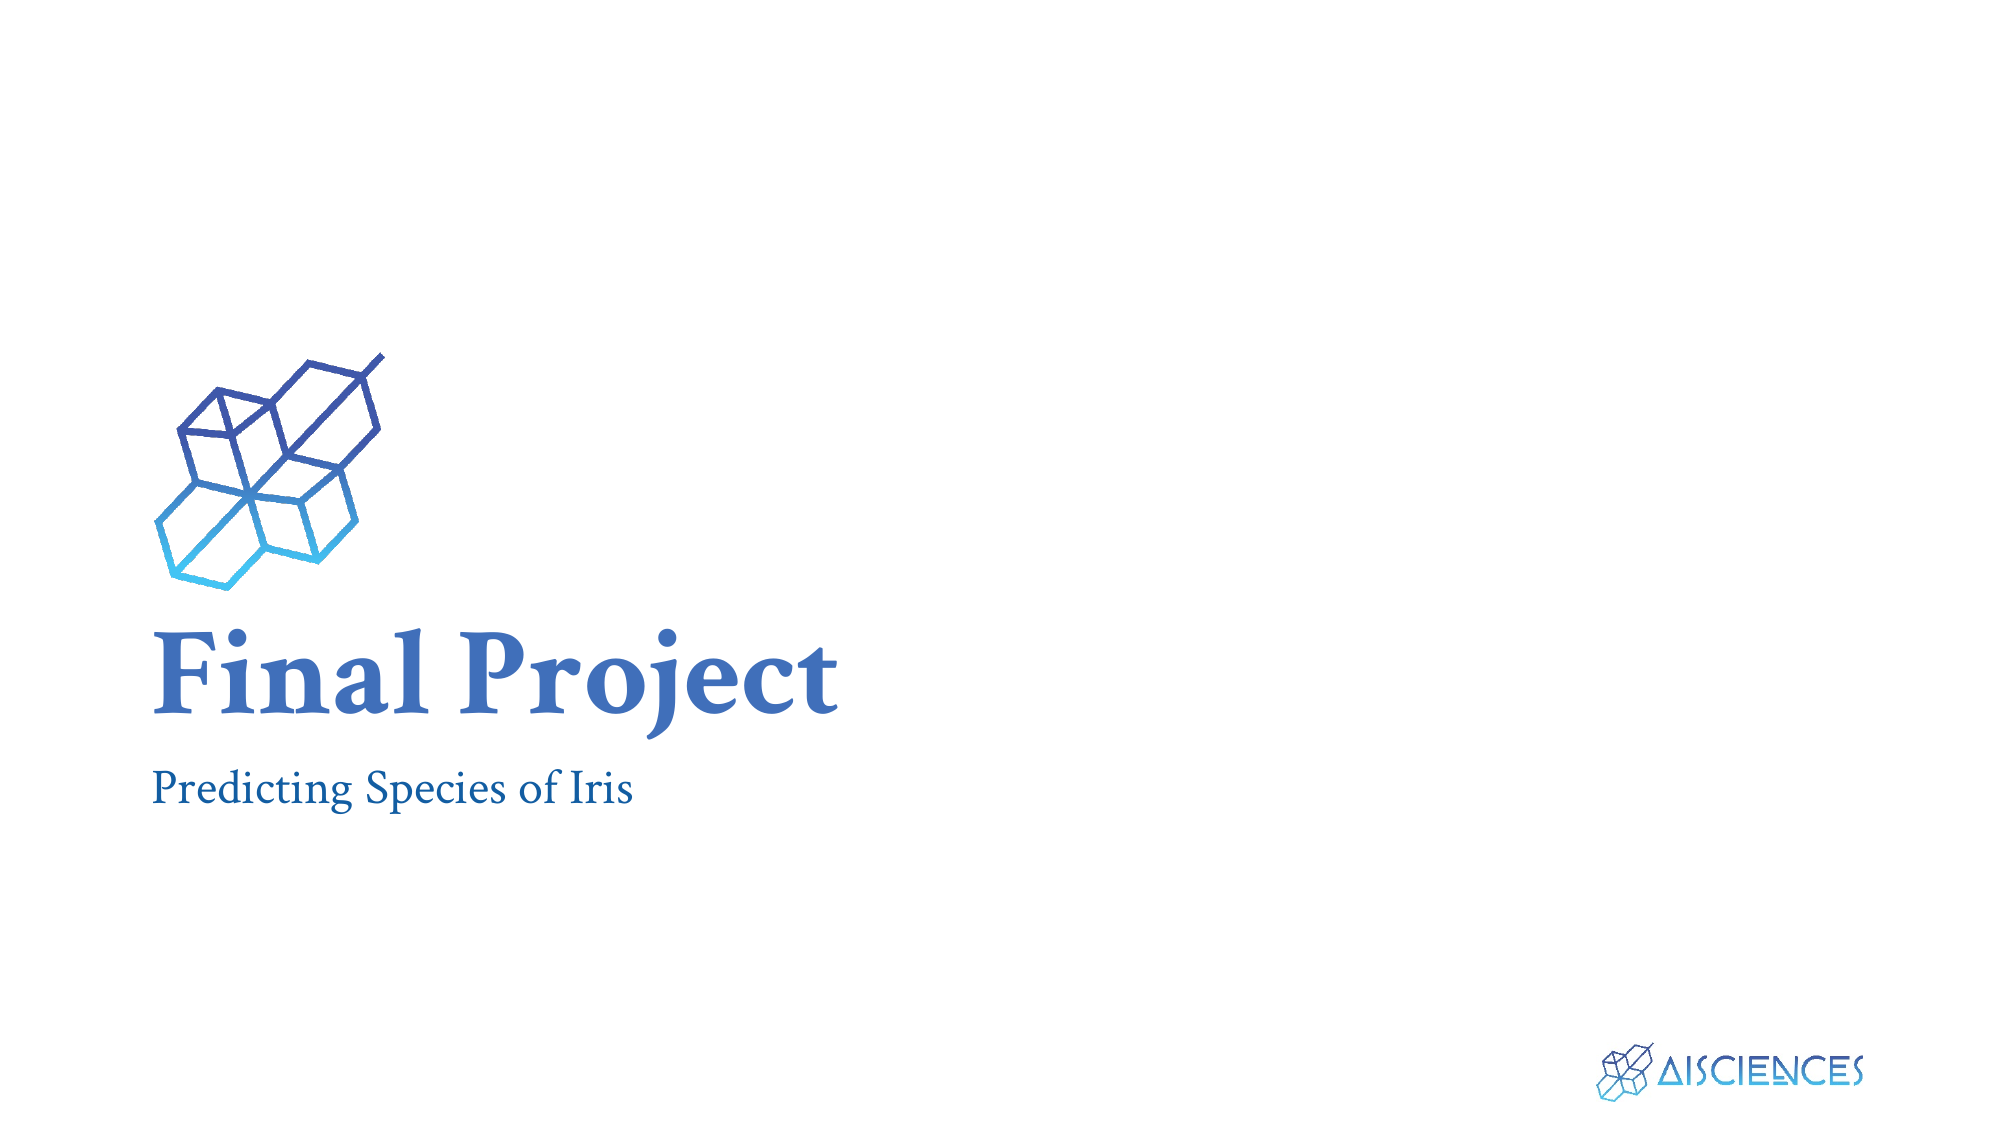

# Final Project
Predicting Species of Iris